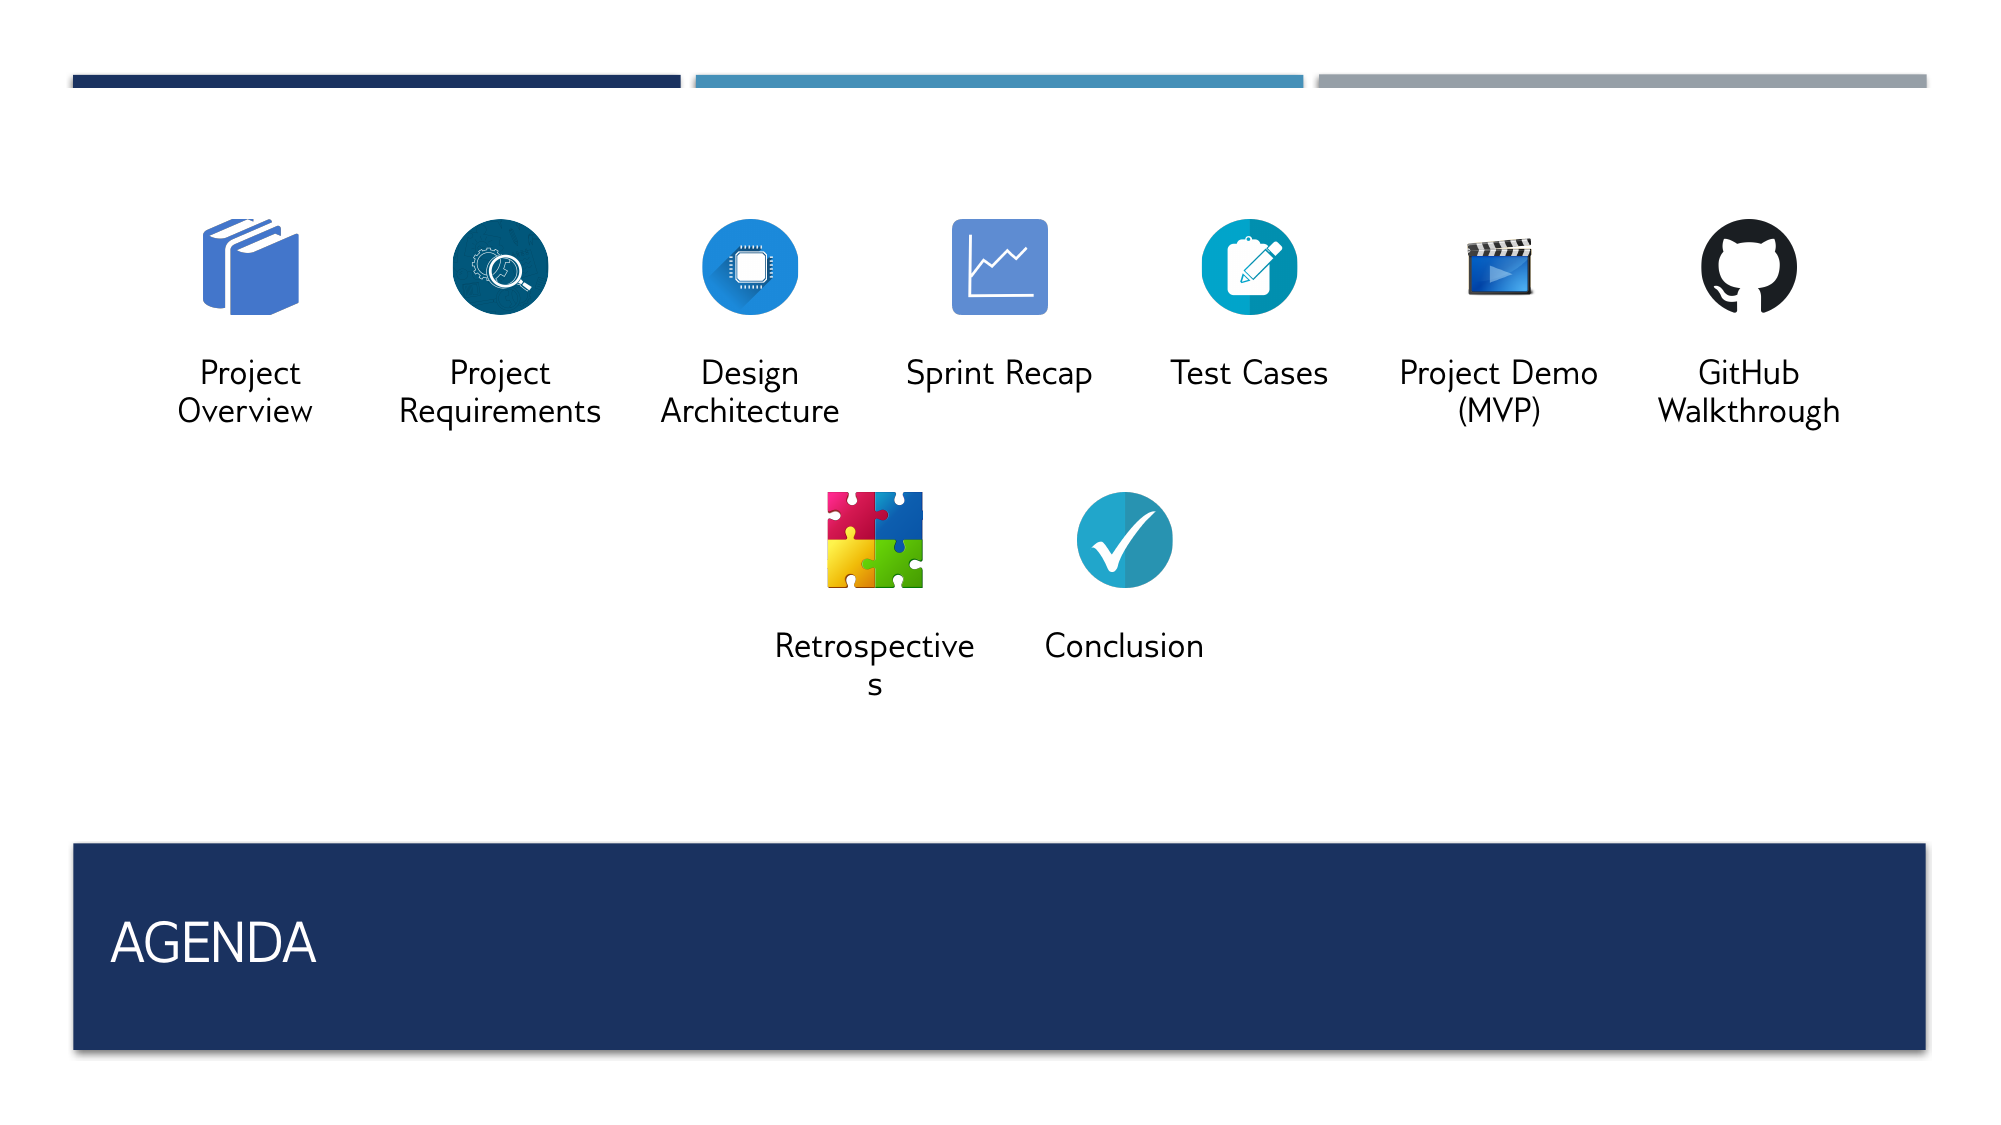

Project Overview
Project Requirements
Design Architecture
Sprint Recap
Test Cases
Project Demo (MVP)
GitHub Walkthrough
Retrospectives
Conclusion

# agenda